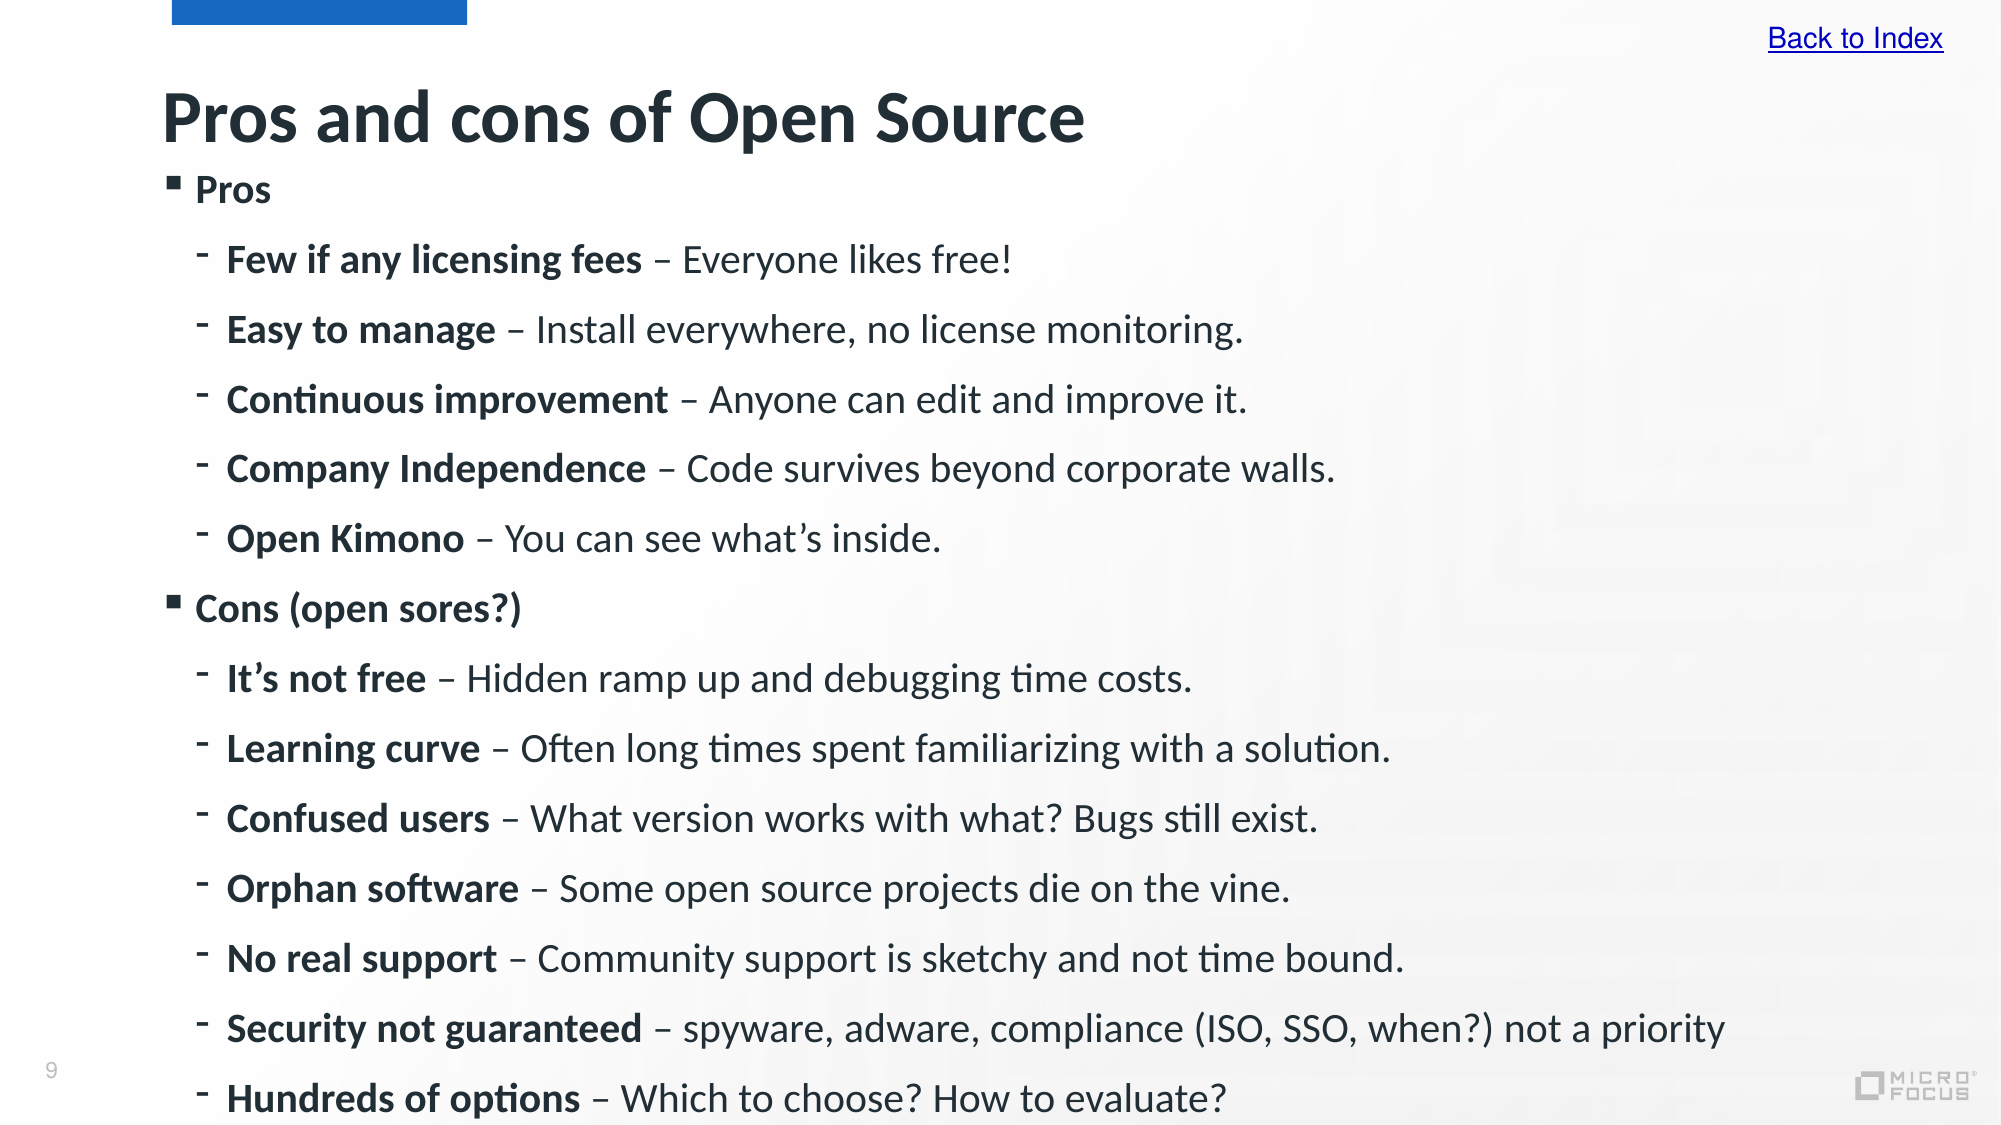

Back to Index
# Pros and cons of Open Source
Pros
Few if any licensing fees – Everyone likes free!
Easy to manage – Install everywhere, no license monitoring.
Continuous improvement – Anyone can edit and improve it.
Company Independence – Code survives beyond corporate walls.
Open Kimono – You can see what’s inside.
Cons (open sores?)
It’s not free – Hidden ramp up and debugging time costs.
Learning curve – Often long times spent familiarizing with a solution.
Confused users – What version works with what? Bugs still exist.
Orphan software – Some open source projects die on the vine.
No real support – Community support is sketchy and not time bound.
Security not guaranteed – spyware, adware, compliance (ISO, SSO, when?) not a priority
Hundreds of options – Which to choose? How to evaluate?

9